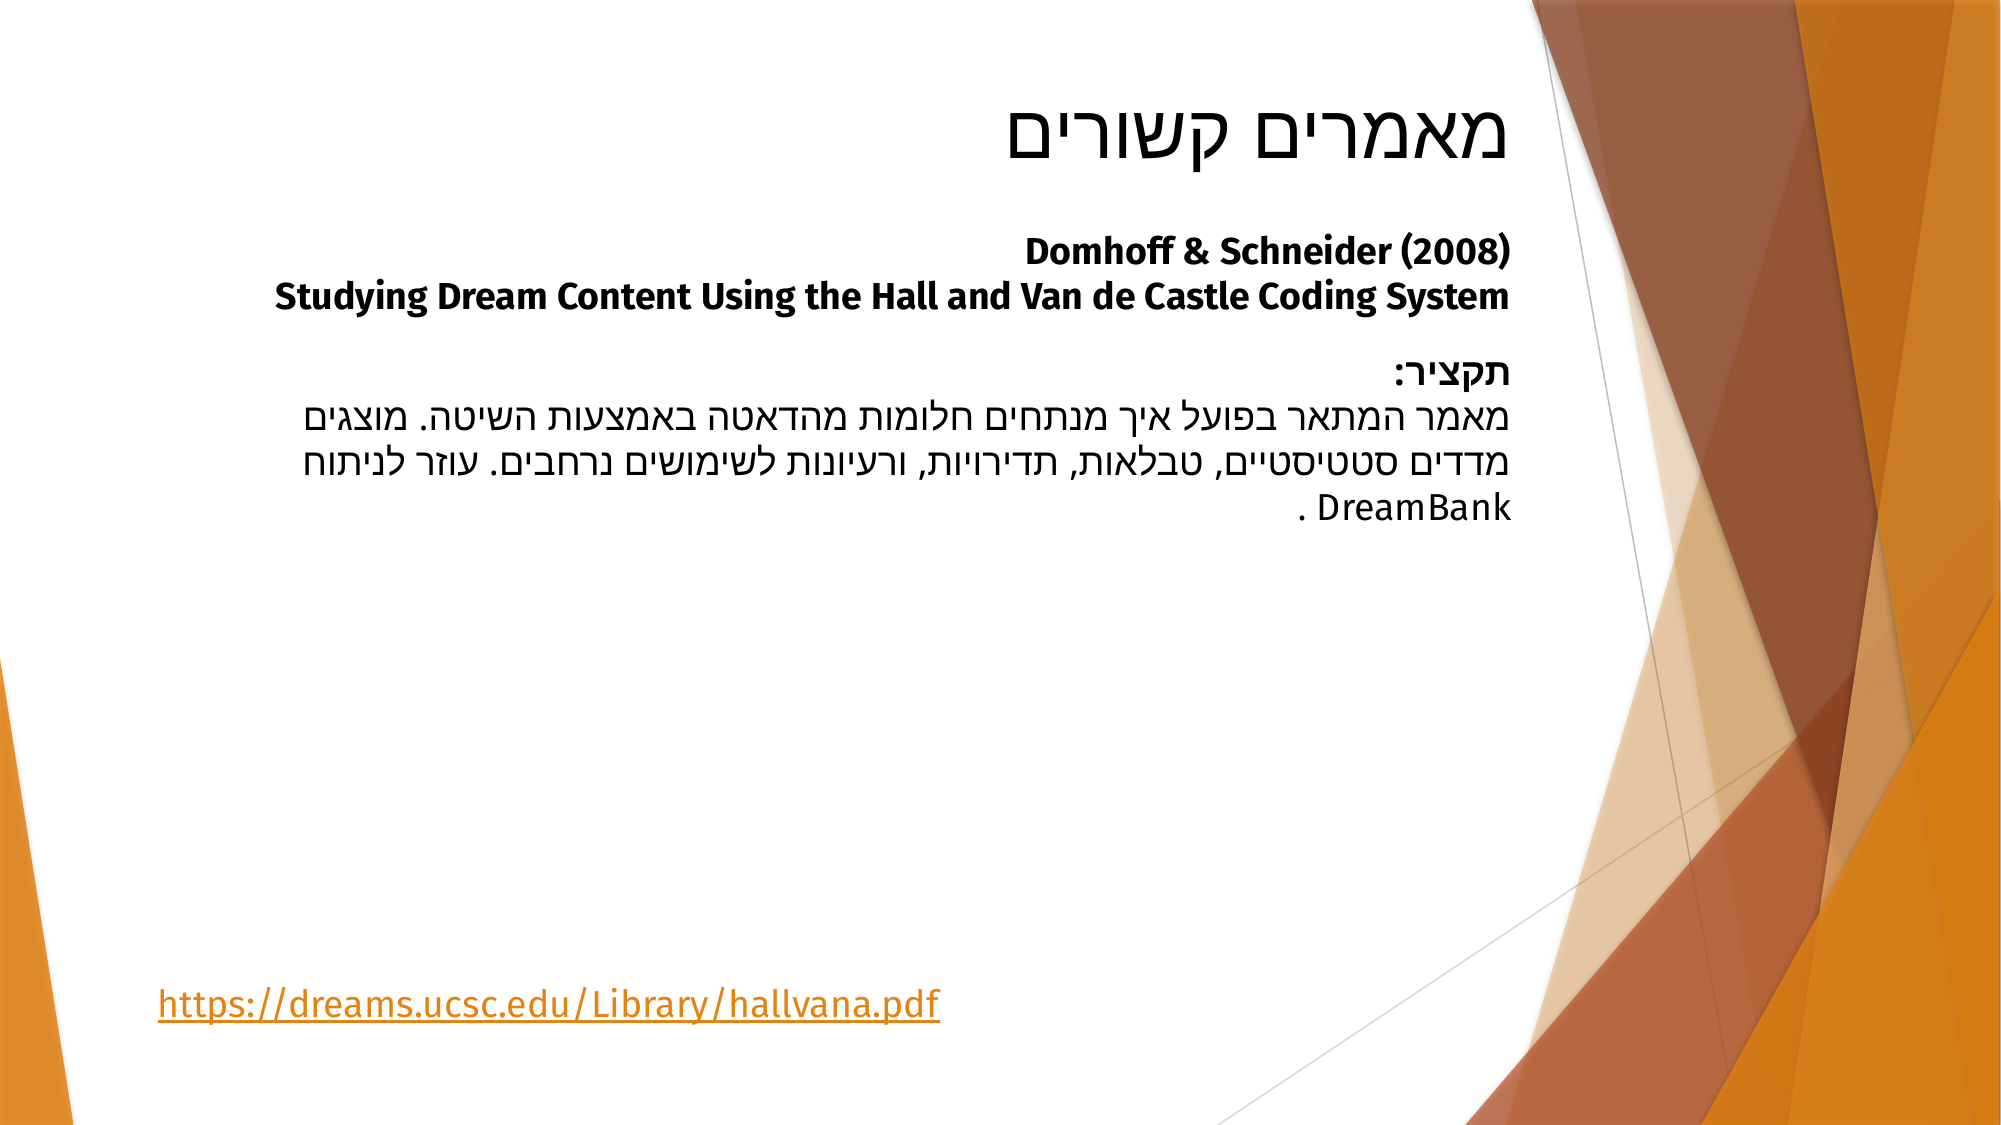

מאמרים קשורים
Domhoff & Schneider (2008)
Studying Dream Content Using the Hall and Van de Castle Coding System
תקציר:
מאמר המתאר בפועל איך מנתחים חלומות מהדאטה באמצעות השיטה. מוצגים מדדים סטטיסטיים, טבלאות, תדירויות, ורעיונות לשימושים נרחבים. עוזר לניתוח DreamBank .
https://dreams.ucsc.edu/Library/hallvana.pdf